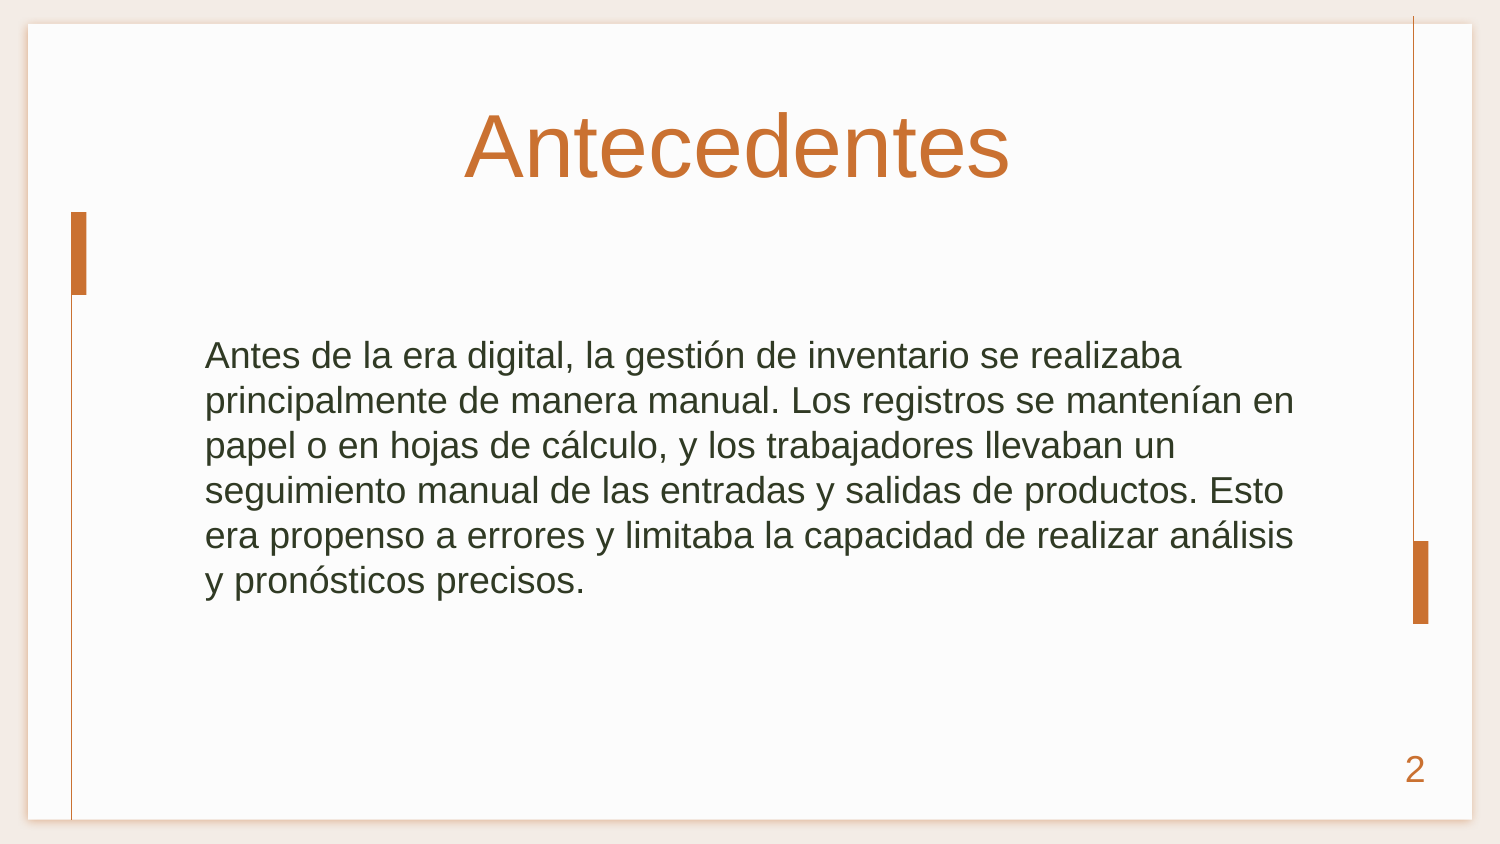

# Antecedentes
Antes de la era digital, la gestión de inventario se realizaba principalmente de manera manual. Los registros se mantenían en papel o en hojas de cálculo, y los trabajadores llevaban un seguimiento manual de las entradas y salidas de productos. Esto era propenso a errores y limitaba la capacidad de realizar análisis y pronósticos precisos.
2